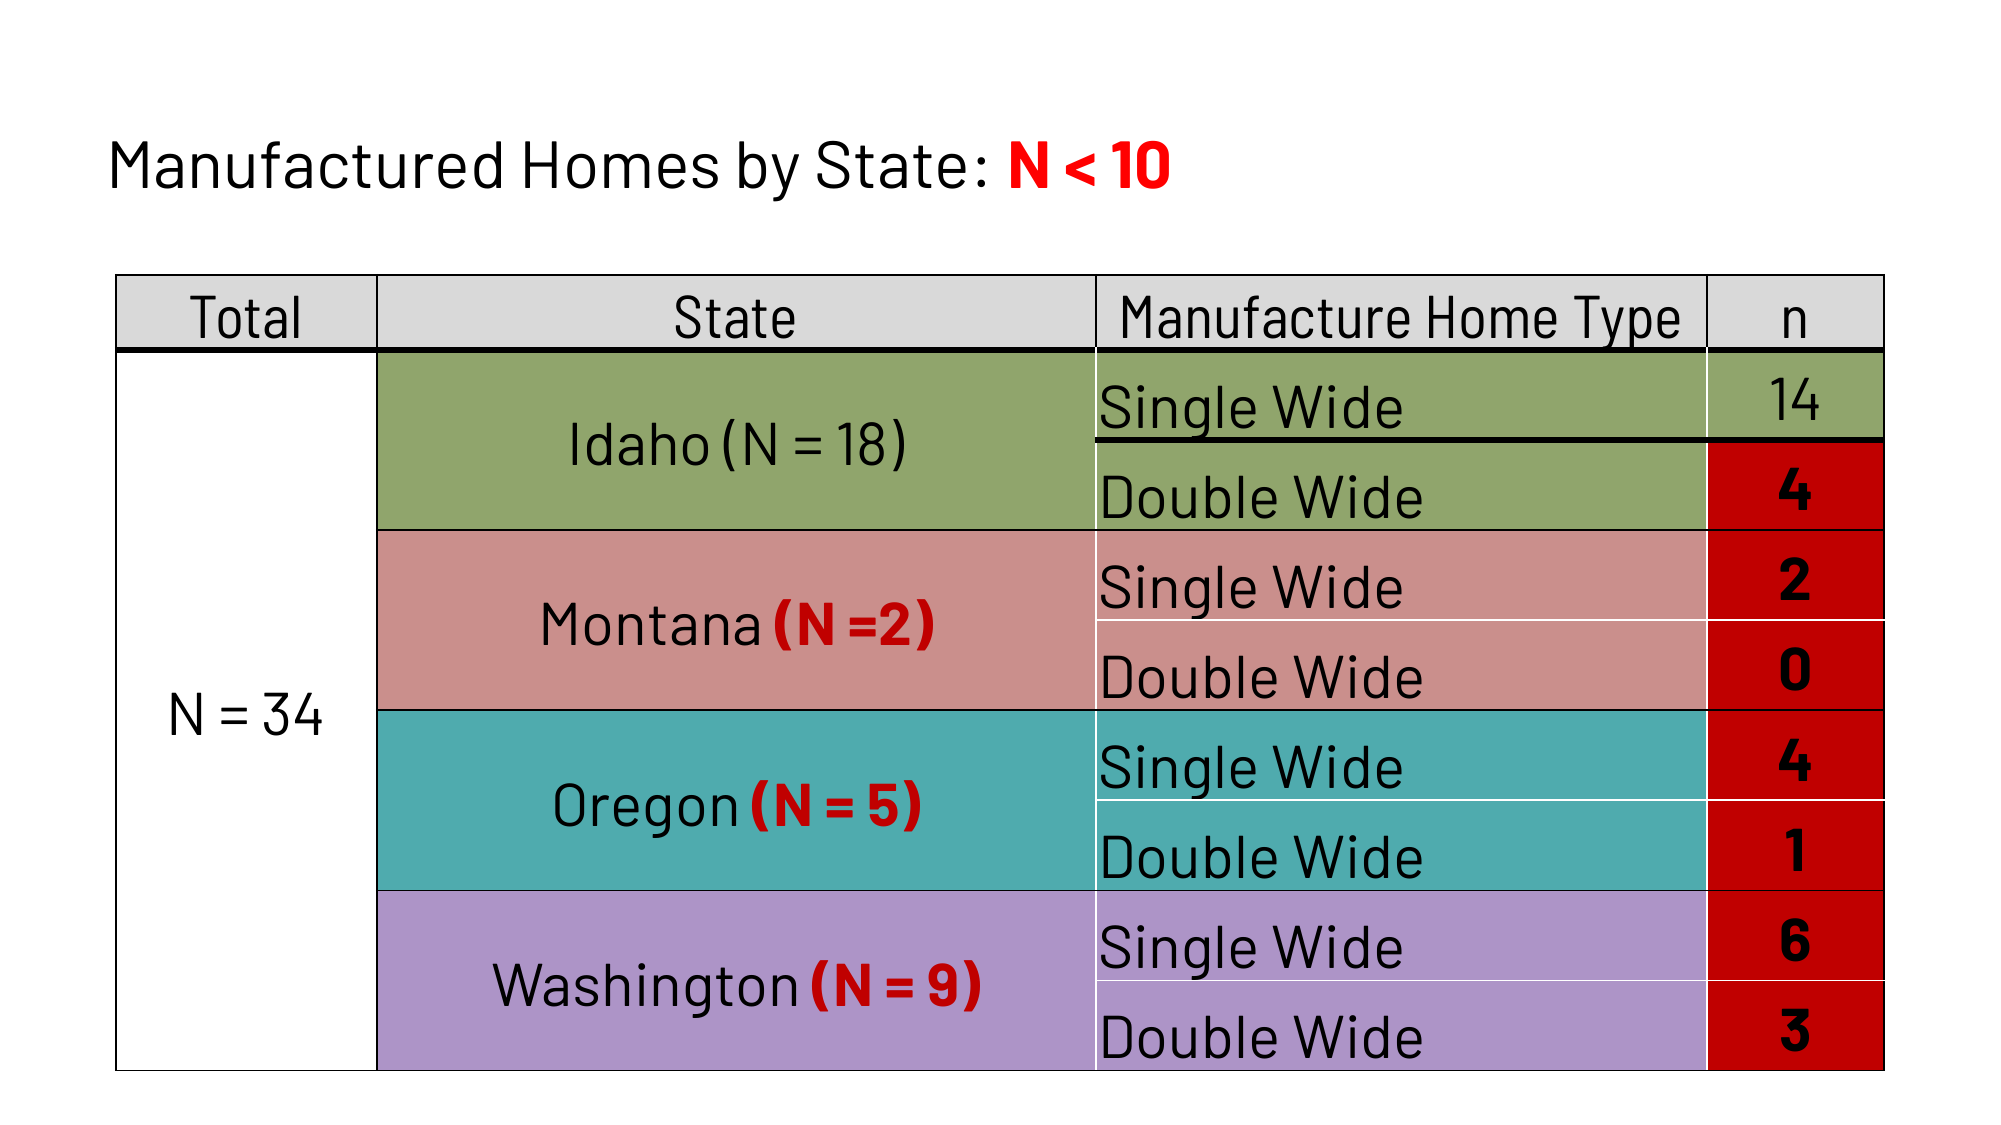

# Manufactured Homes by State: N < 10
| Total | State | Manufacture Home Type | n |
| --- | --- | --- | --- |
| N = 34 | Idaho (N = 18) | Single Wide | 14 |
|  |  | Double Wide | 4 |
|  | Montana (N =2) | Single Wide | 2 |
|  |  | Double Wide | 0 |
|  | Oregon (N = 5) | Single Wide | 4 |
|  |  | Double Wide | 1 |
|  | Washington (N = 9) | Single Wide | 6 |
|  |  | Double Wide | 3 |